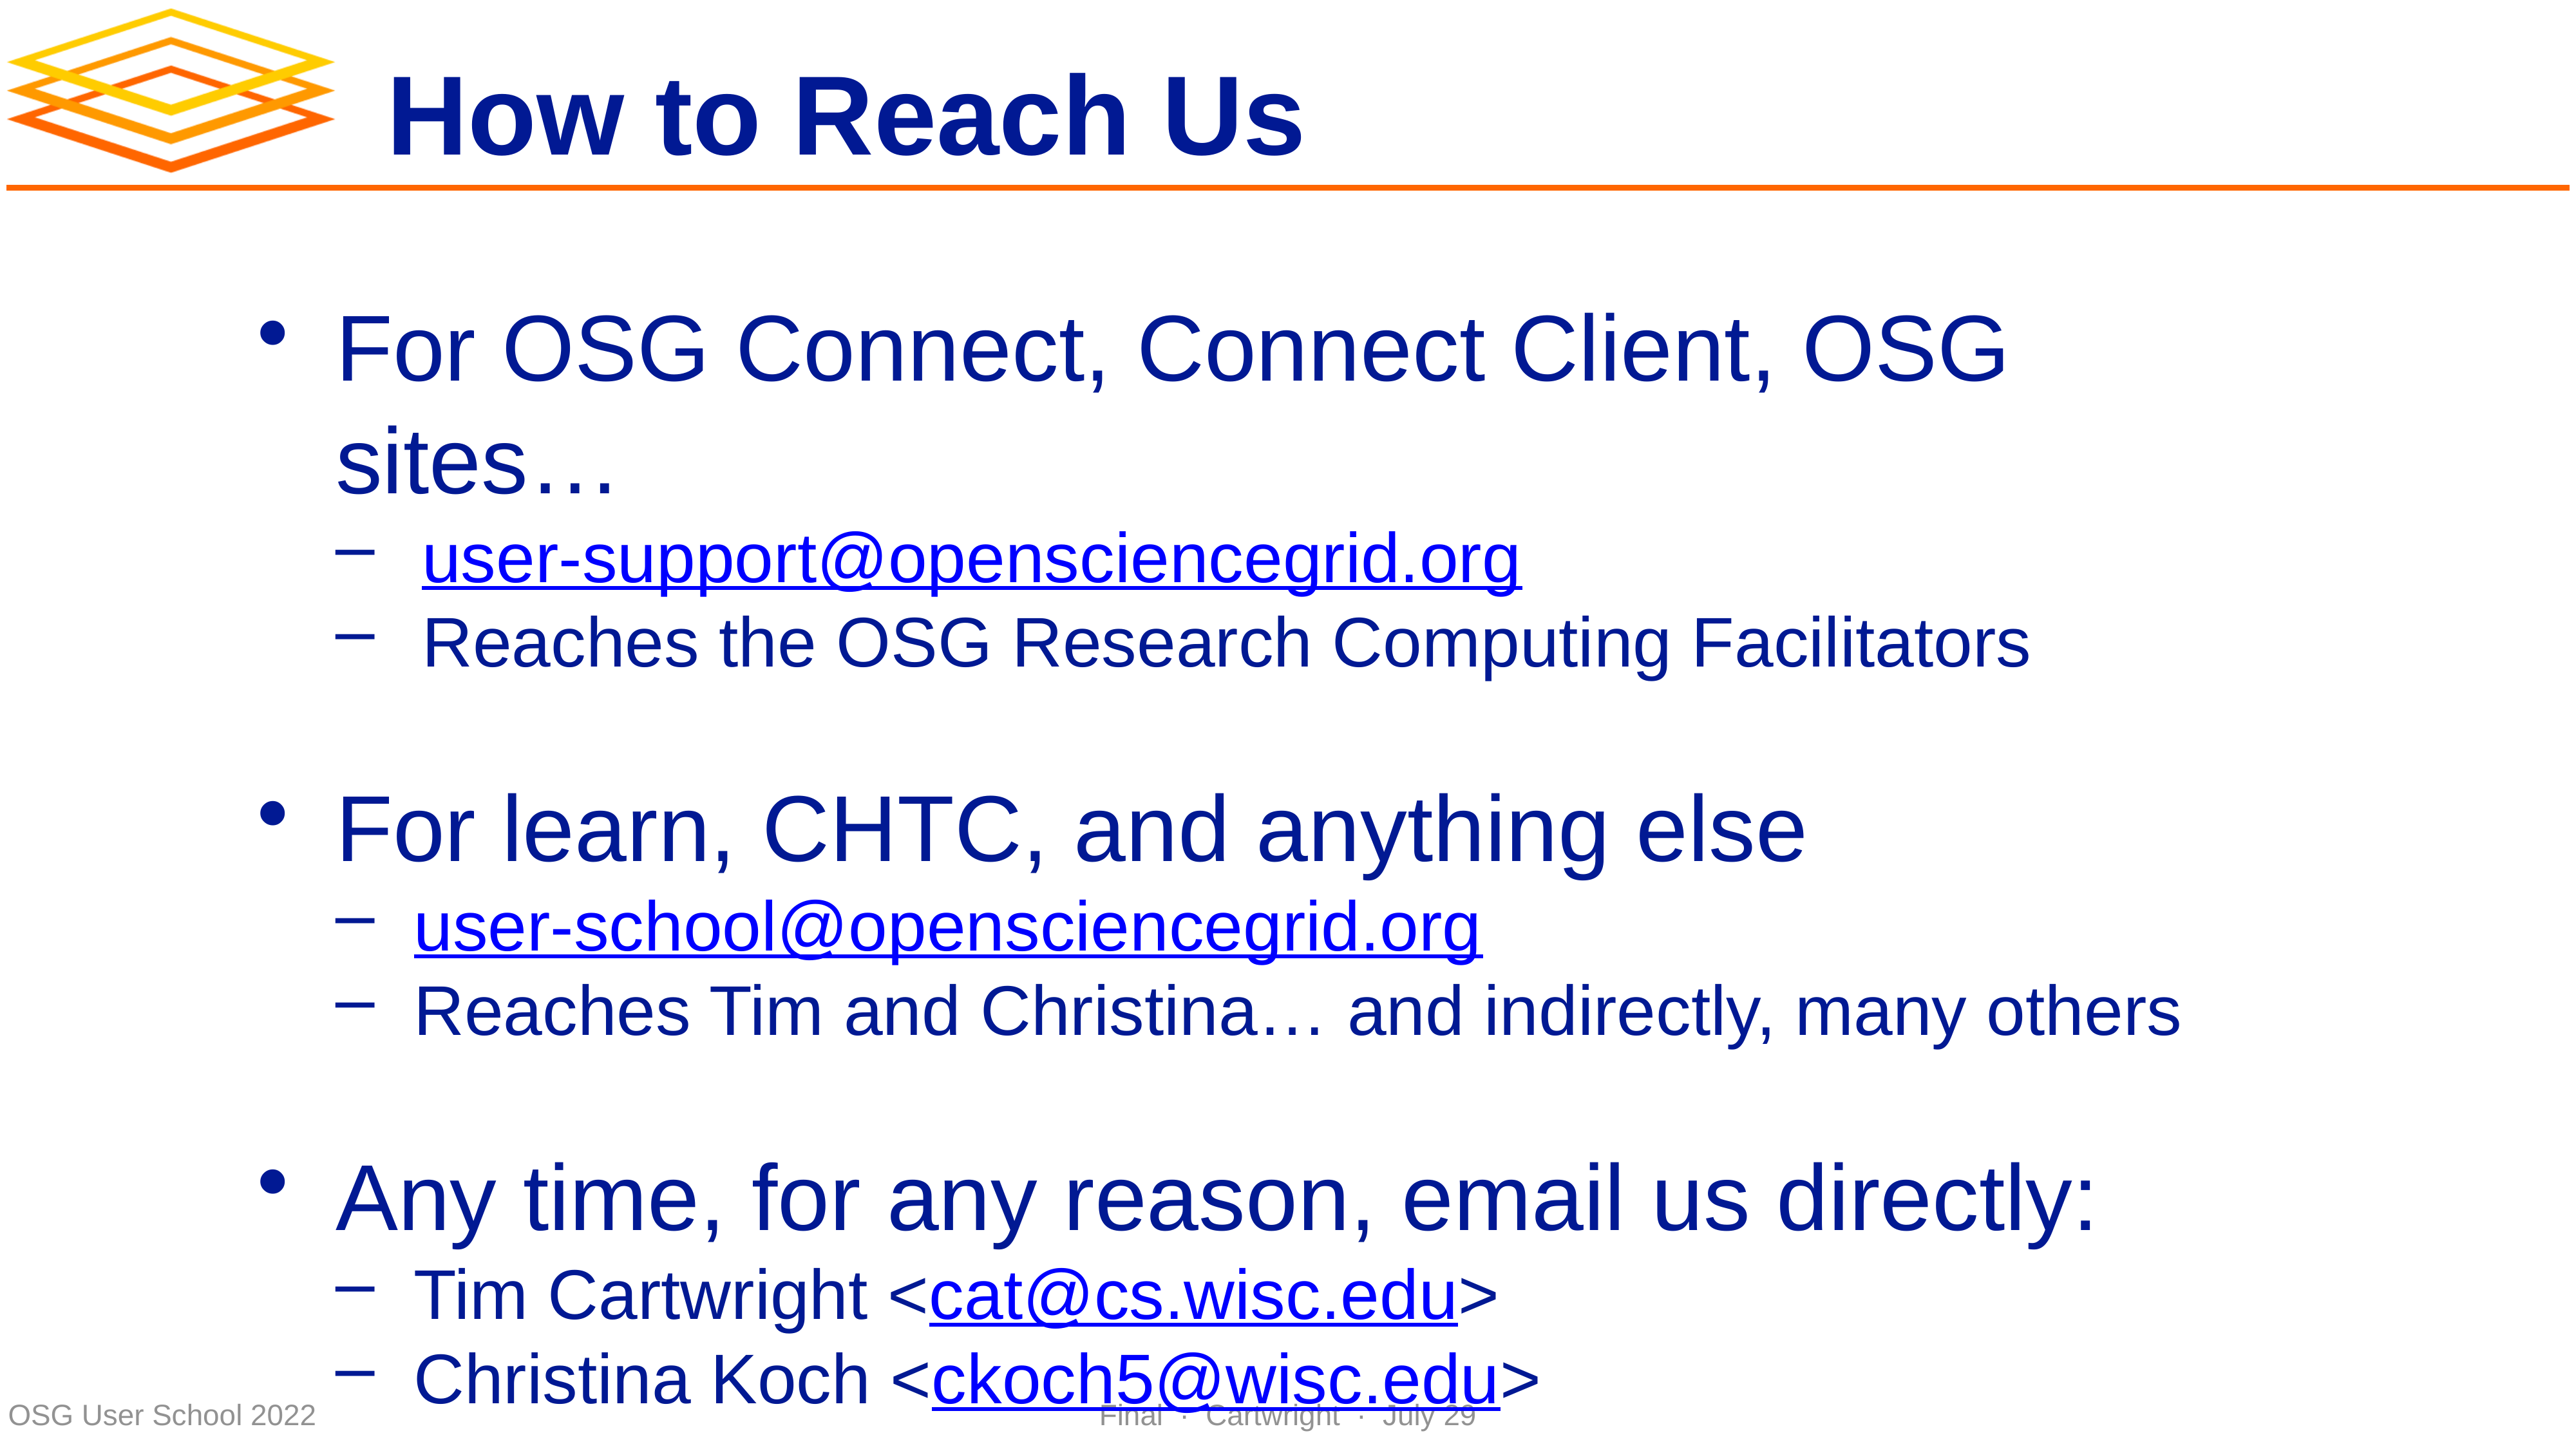

# How to Reach Us
For OSG Connect, Connect Client, OSG sites…
user-support@opensciencegrid.org
Reaches the OSG Research Computing Facilitators
For learn, CHTC, and anything else
user-school@opensciencegrid.org
Reaches Tim and Christina… and indirectly, many others
Any time, for any reason, email us directly:
Tim Cartwright <cat@cs.wisc.edu>
Christina Koch <ckoch5@wisc.edu>
45